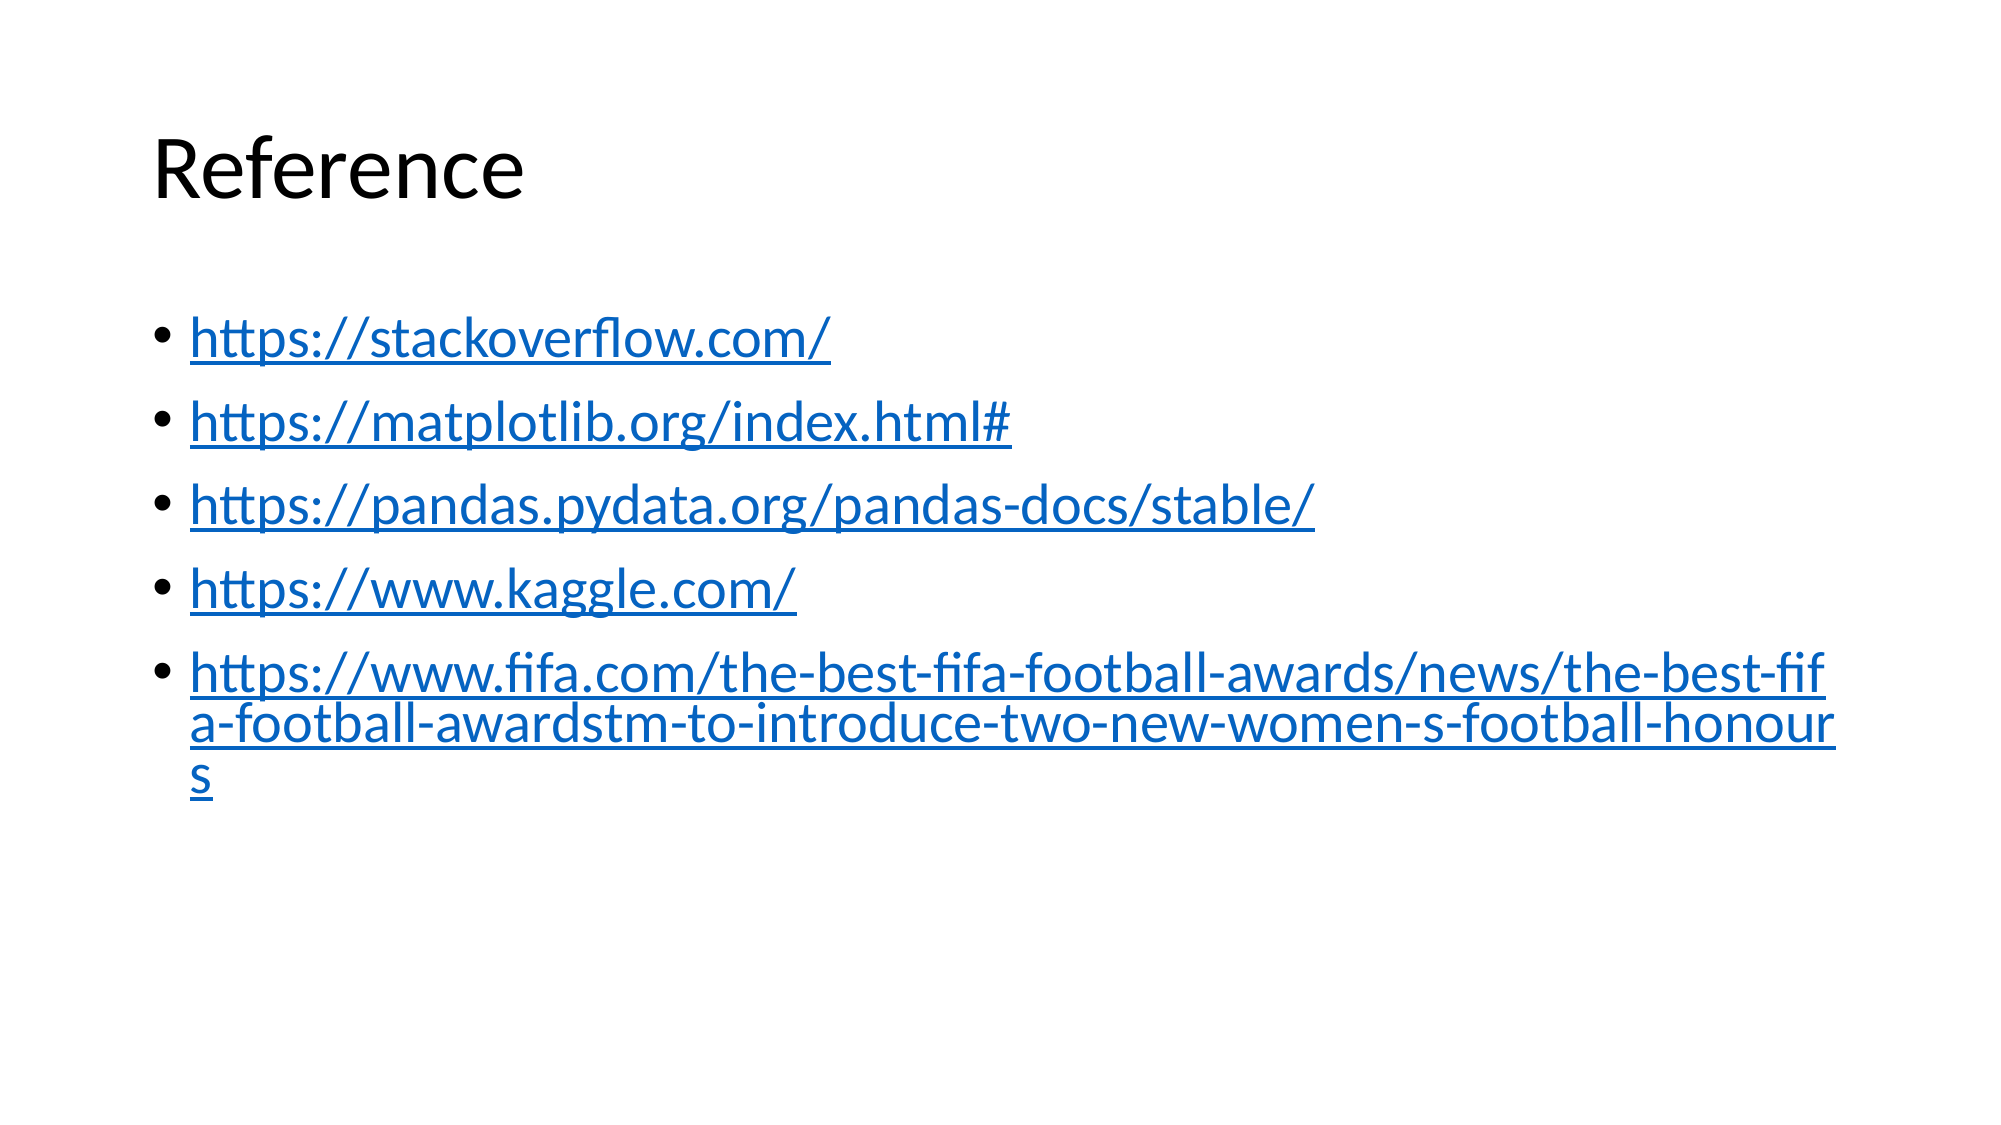

# Reference
https://stackoverflow.com/
https://matplotlib.org/index.html#
https://pandas.pydata.org/pandas-docs/stable/
https://www.kaggle.com/
https://www.fifa.com/the-best-fifa-football-awards/news/the-best-fifa-football-awardstm-to-introduce-two-new-women-s-football-honours